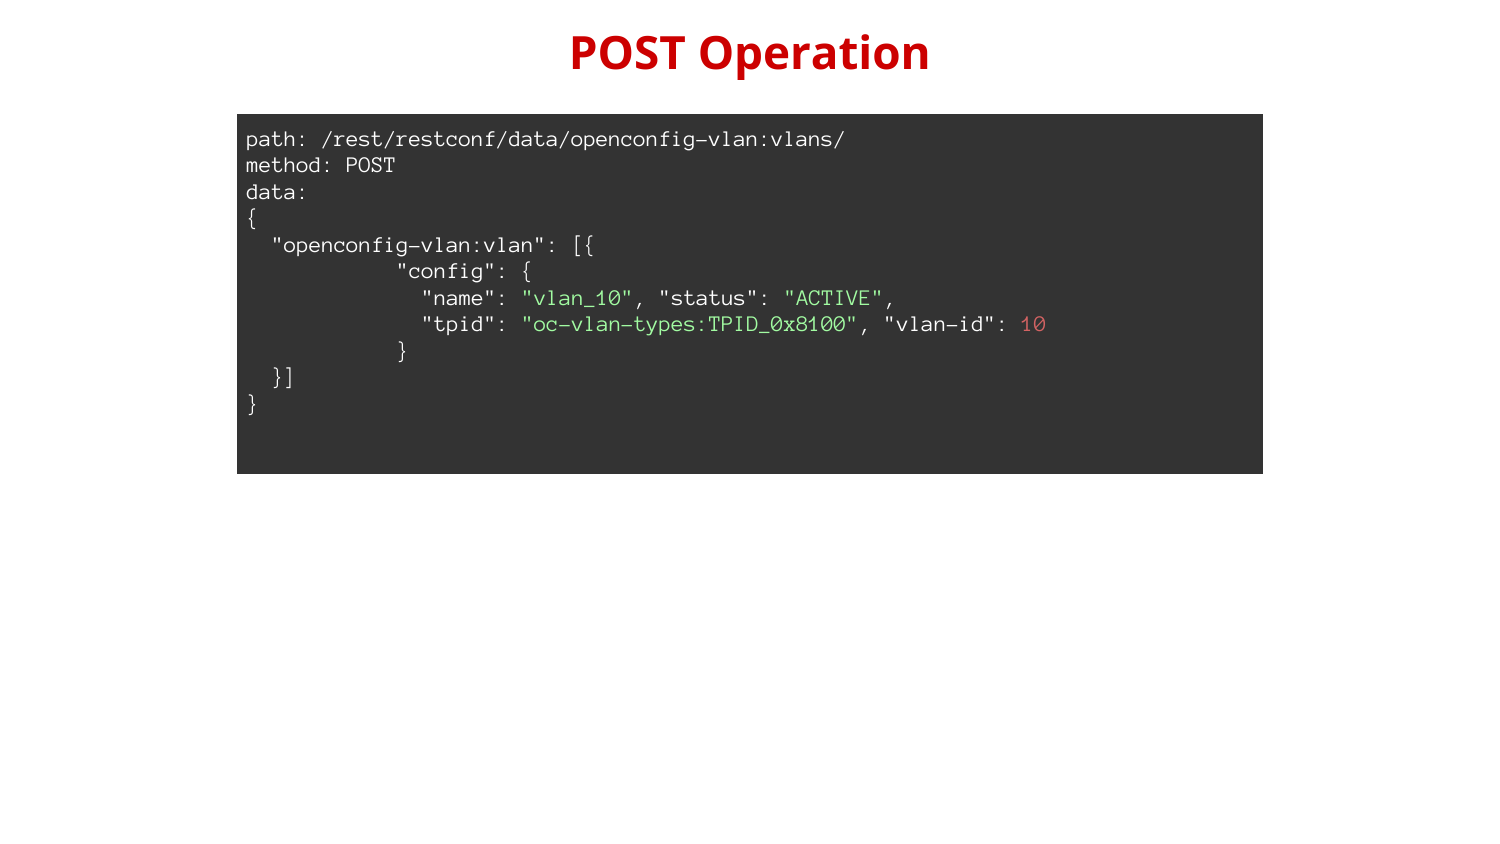

POST Operation
| path: /rest/restconf/data/openconfig-vlan:vlans/ method: POST data: { "openconfig-vlan:vlan": [{ "config": { "name": "vlan\_10", "status": "ACTIVE", "tpid": "oc-vlan-types:TPID\_0x8100", "vlan-id": 10 } }] } |
| --- |
|  |